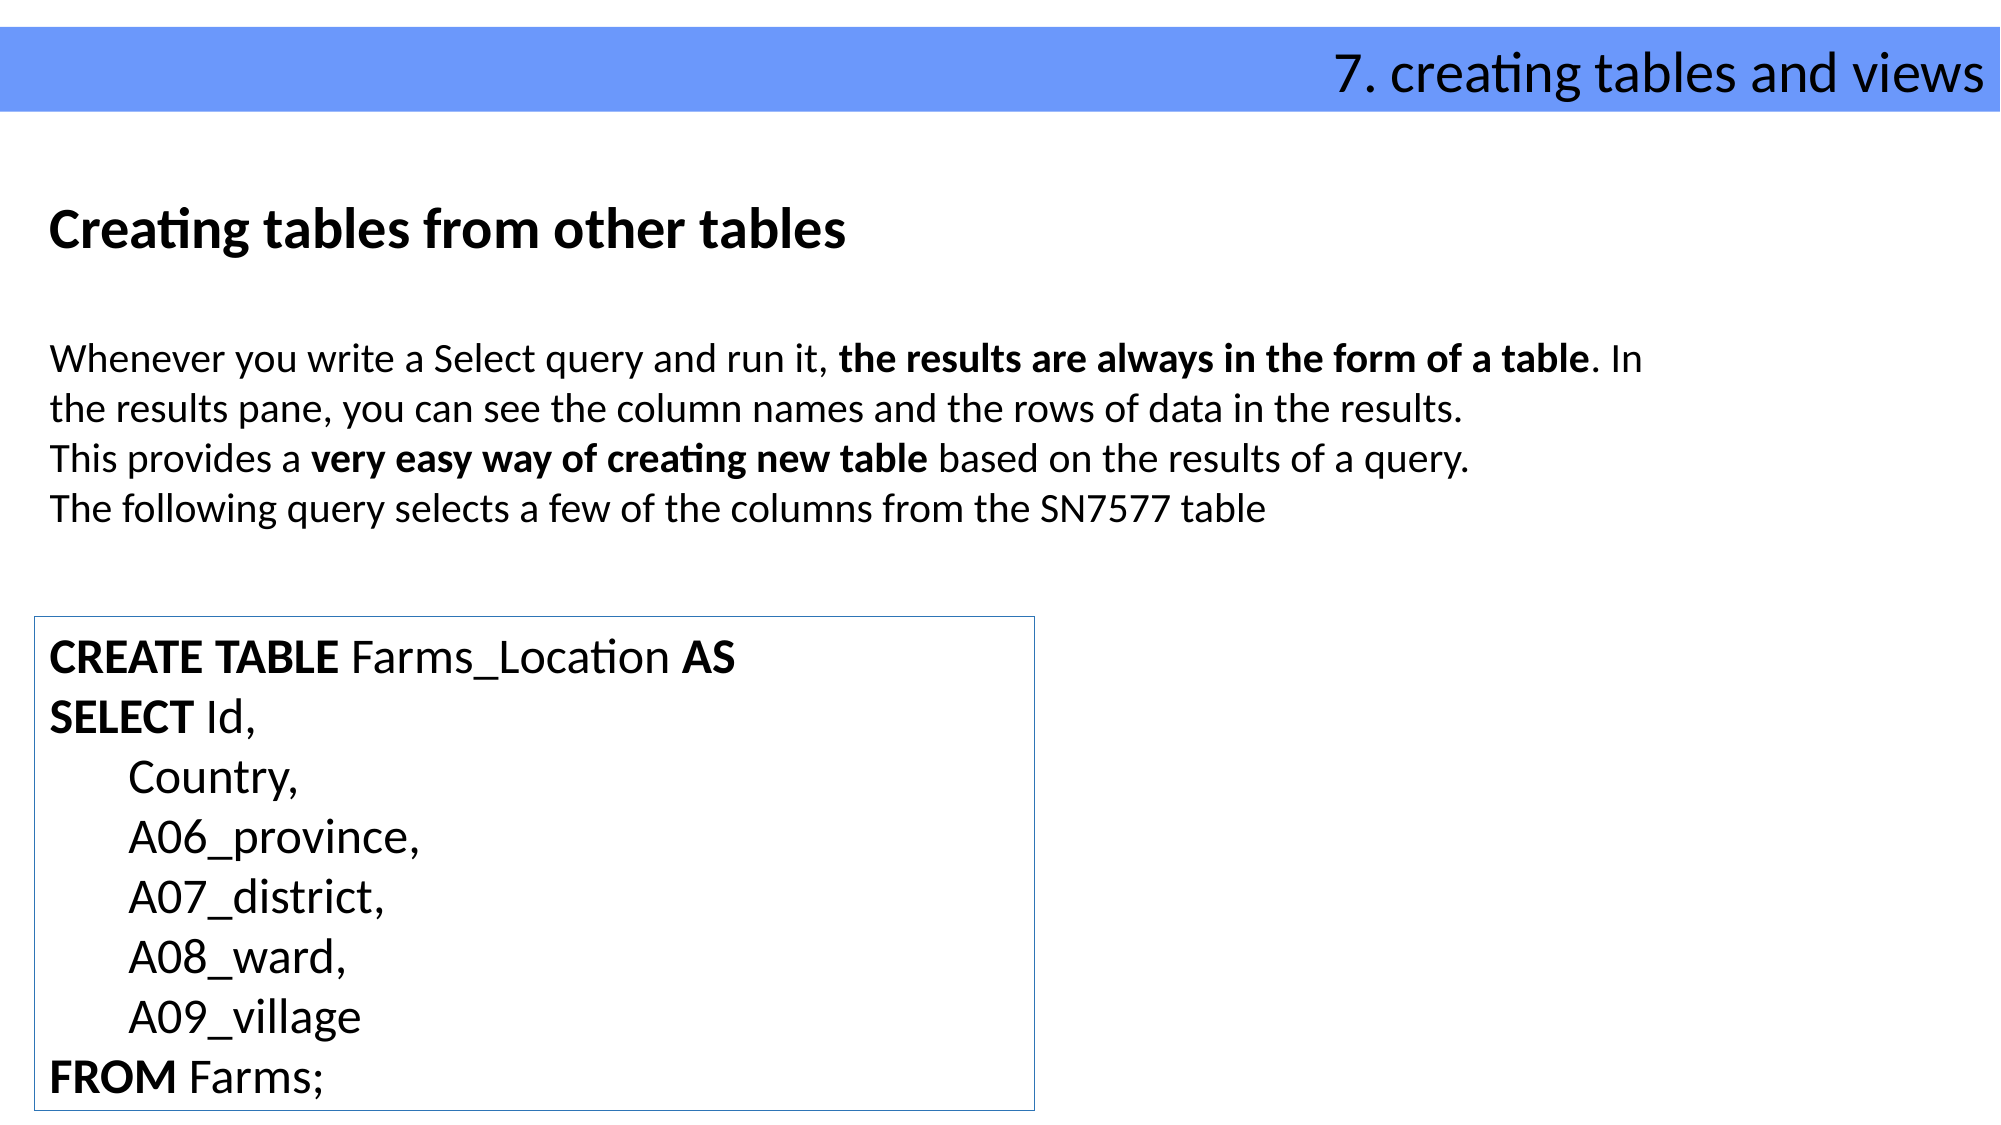

7. creating tables and views
Creating tables from other tables

Whenever you write a Select query and run it, the results are always in the form of a table. In the results pane, you can see the column names and the rows of data in the results.
This provides a very easy way of creating new table based on the results of a query.
The following query selects a few of the columns from the SN7577 table
CREATE TABLE Farms_Location AS
SELECT Id,
       Country,
       A06_province,
       A07_district,
       A08_ward,
       A09_village
FROM Farms;